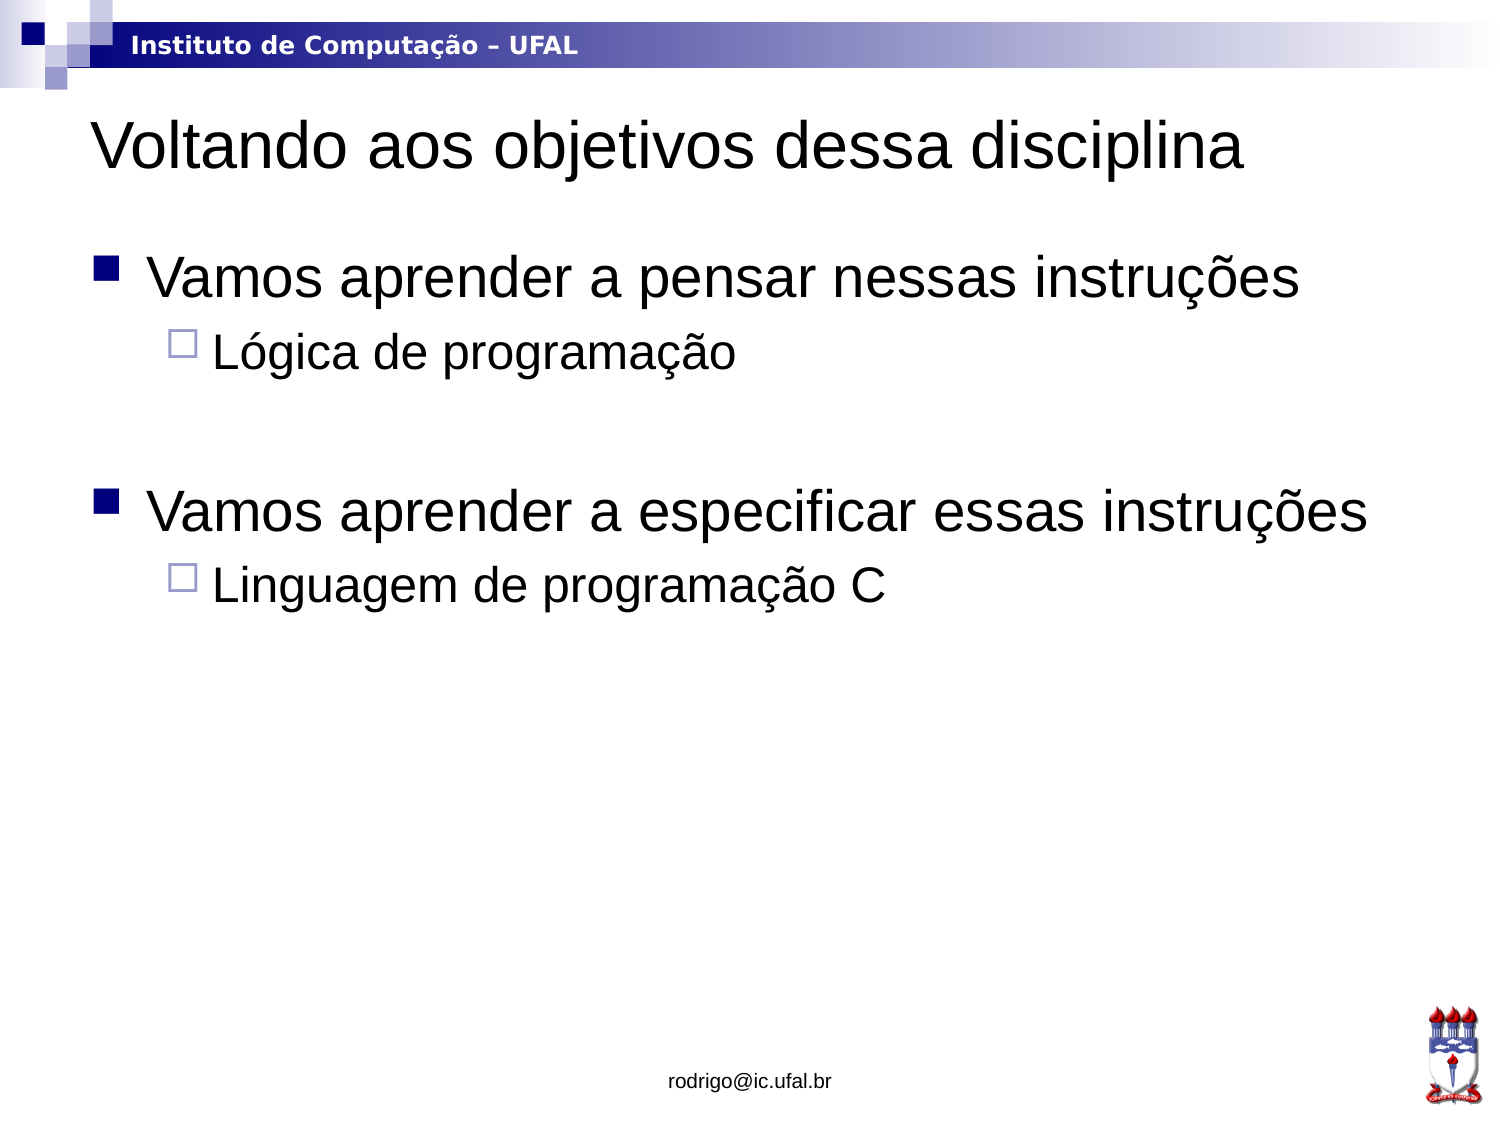

# Voltando aos objetivos dessa disciplina
Vamos aprender a pensar nessas instruções
Lógica de programação

Vamos aprender a especificar essas instruções
Linguagem de programação C
rodrigo@ic.ufal.br